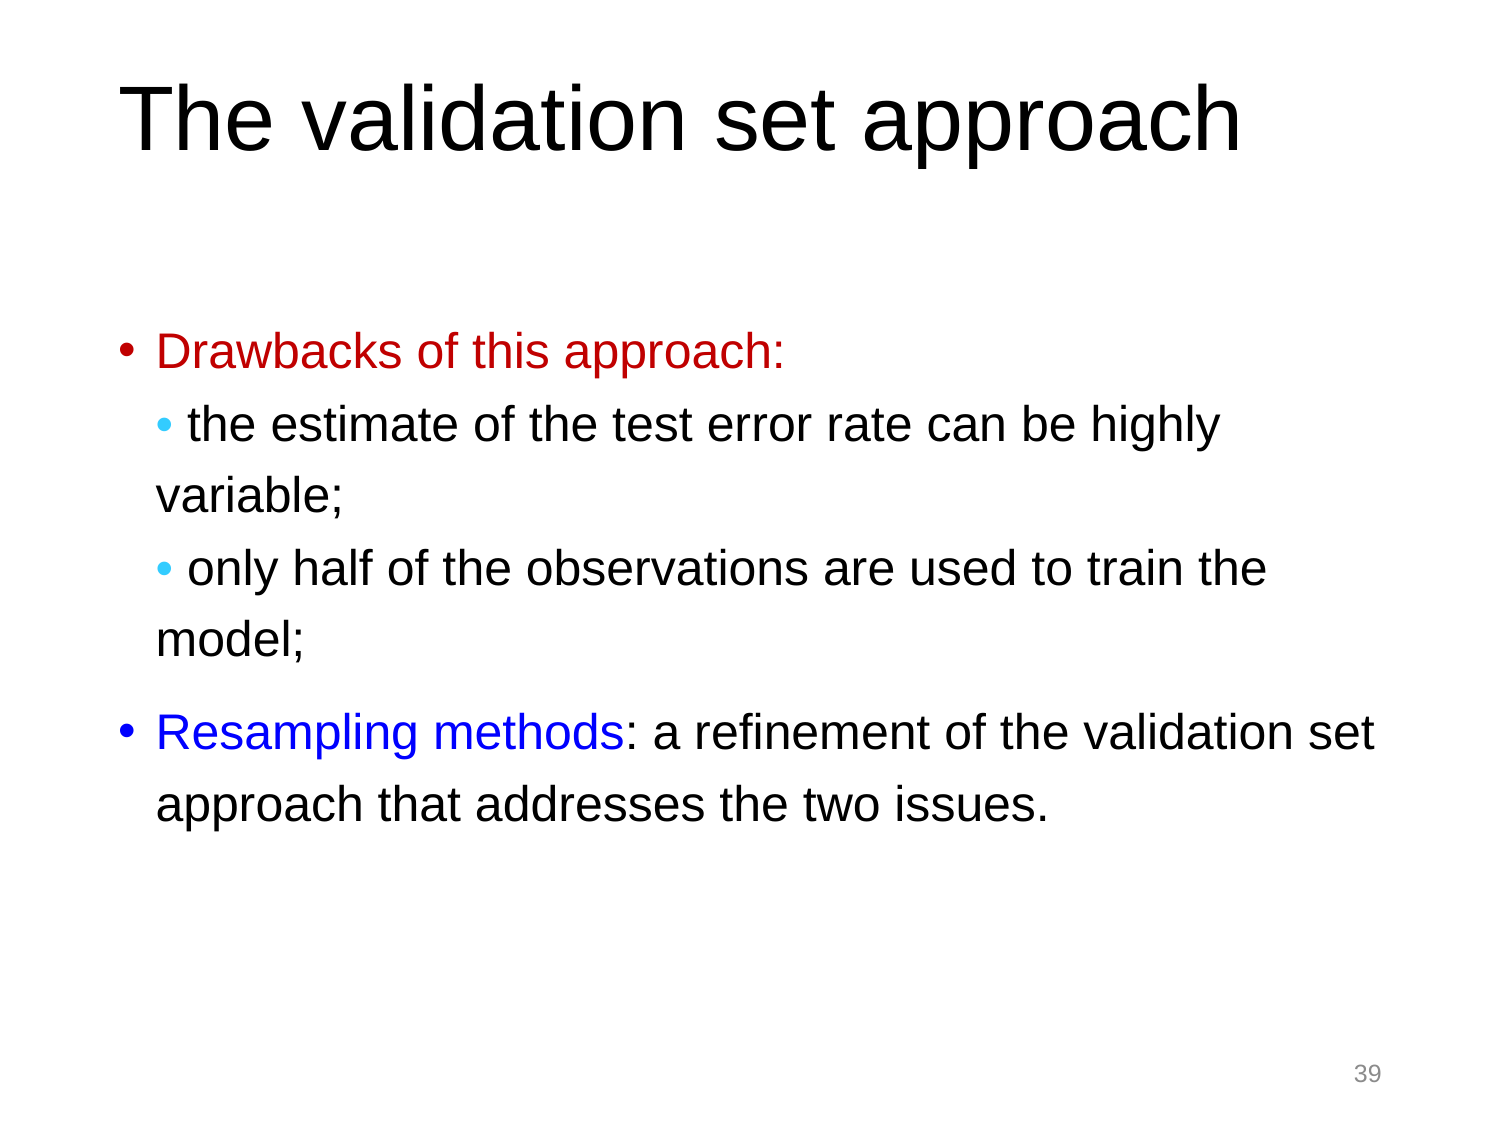

# The validation set approach
Drawbacks of this approach:
• the estimate of the test error rate can be highly variable;
• only half of the observations are used to train the model;
Resampling methods: a refinement of the validation set approach that addresses the two issues.

39